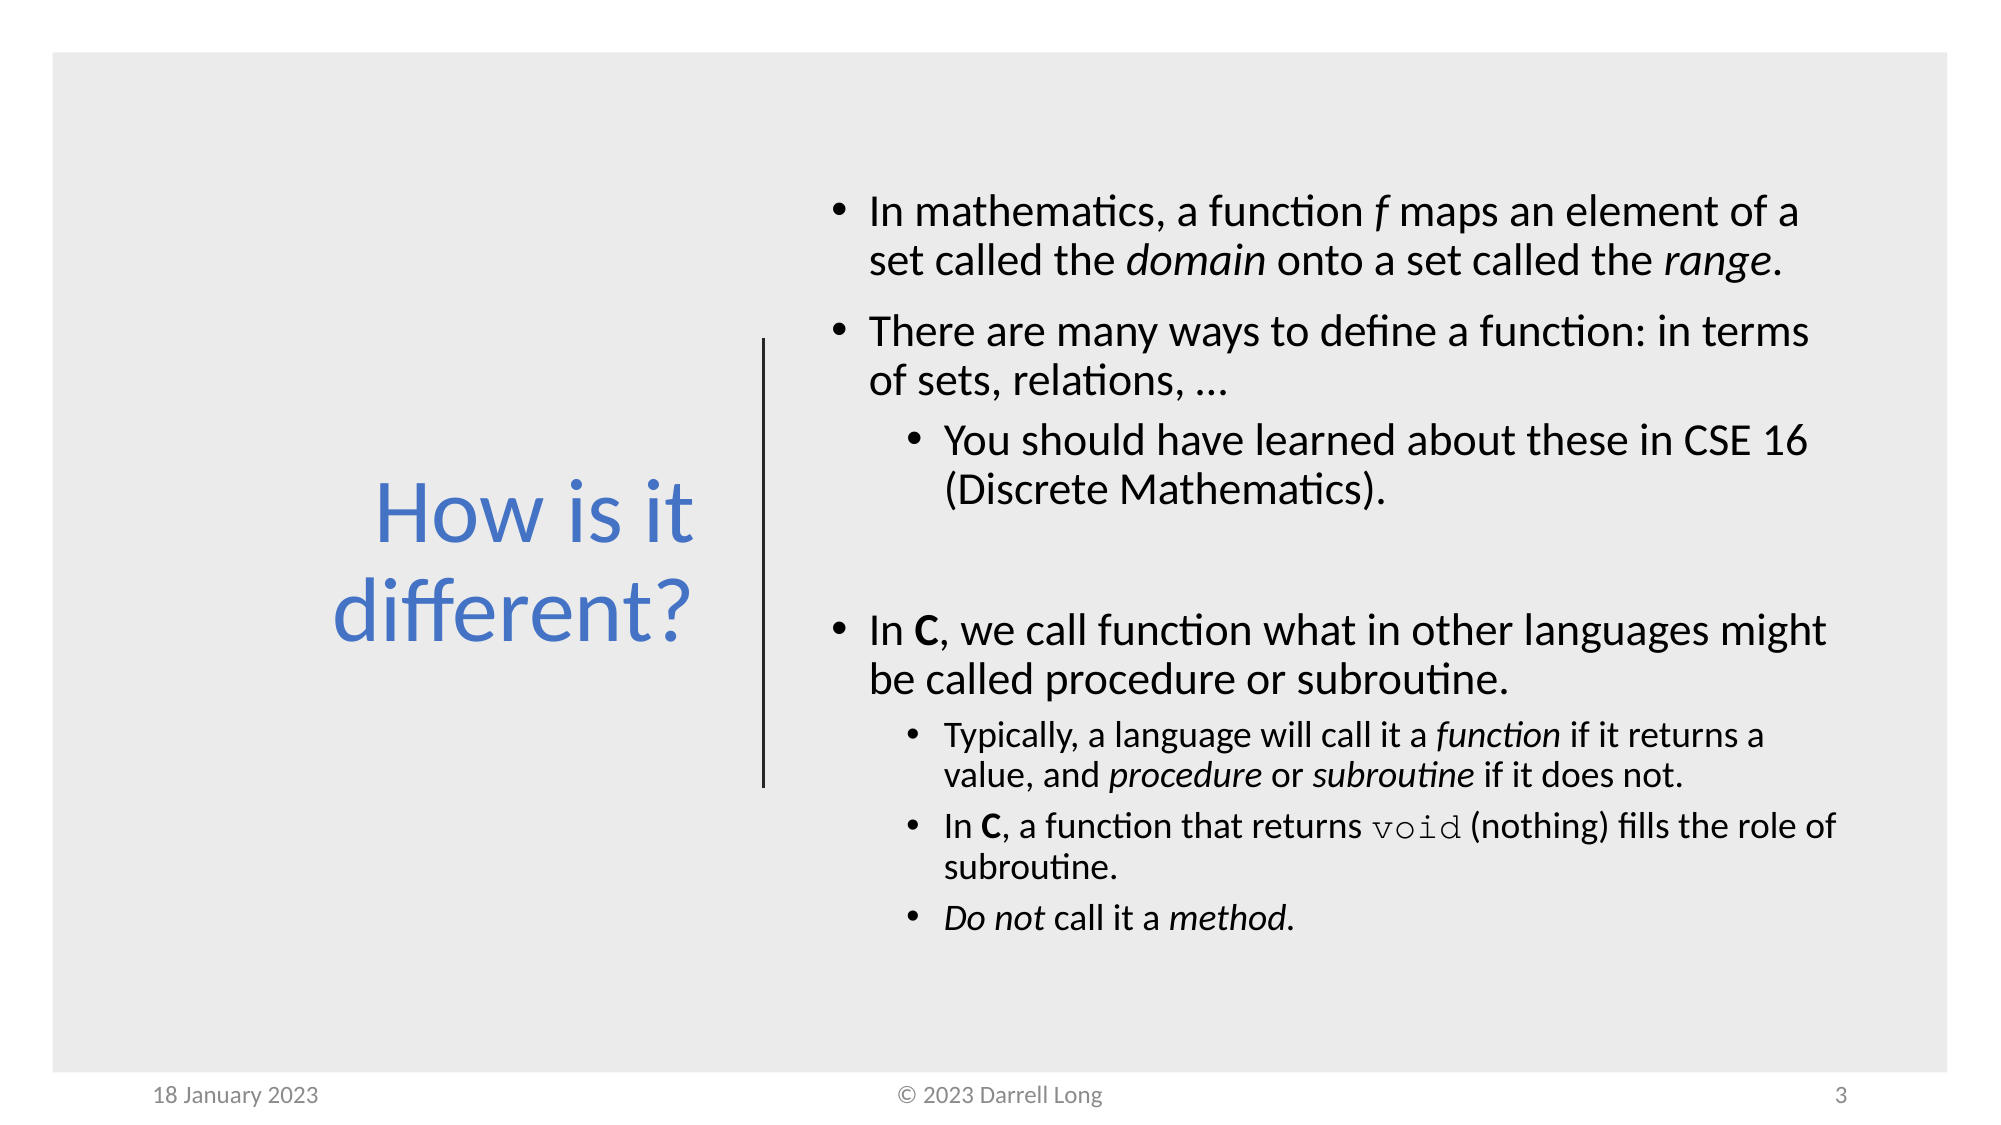

# How is it different?
In mathematics, a function f maps an element of a set called the domain onto a set called the range.
There are many ways to define a function: in terms of sets, relations, …
You should have learned about these in CSE 16 (Discrete Mathematics).

In C, we call function what in other languages might be called procedure or subroutine.
Typically, a language will call it a function if it returns a value, and procedure or subroutine if it does not.
In C, a function that returns void (nothing) fills the role of subroutine.
Do not call it a method.
18 January 2023
© 2023 Darrell Long
3